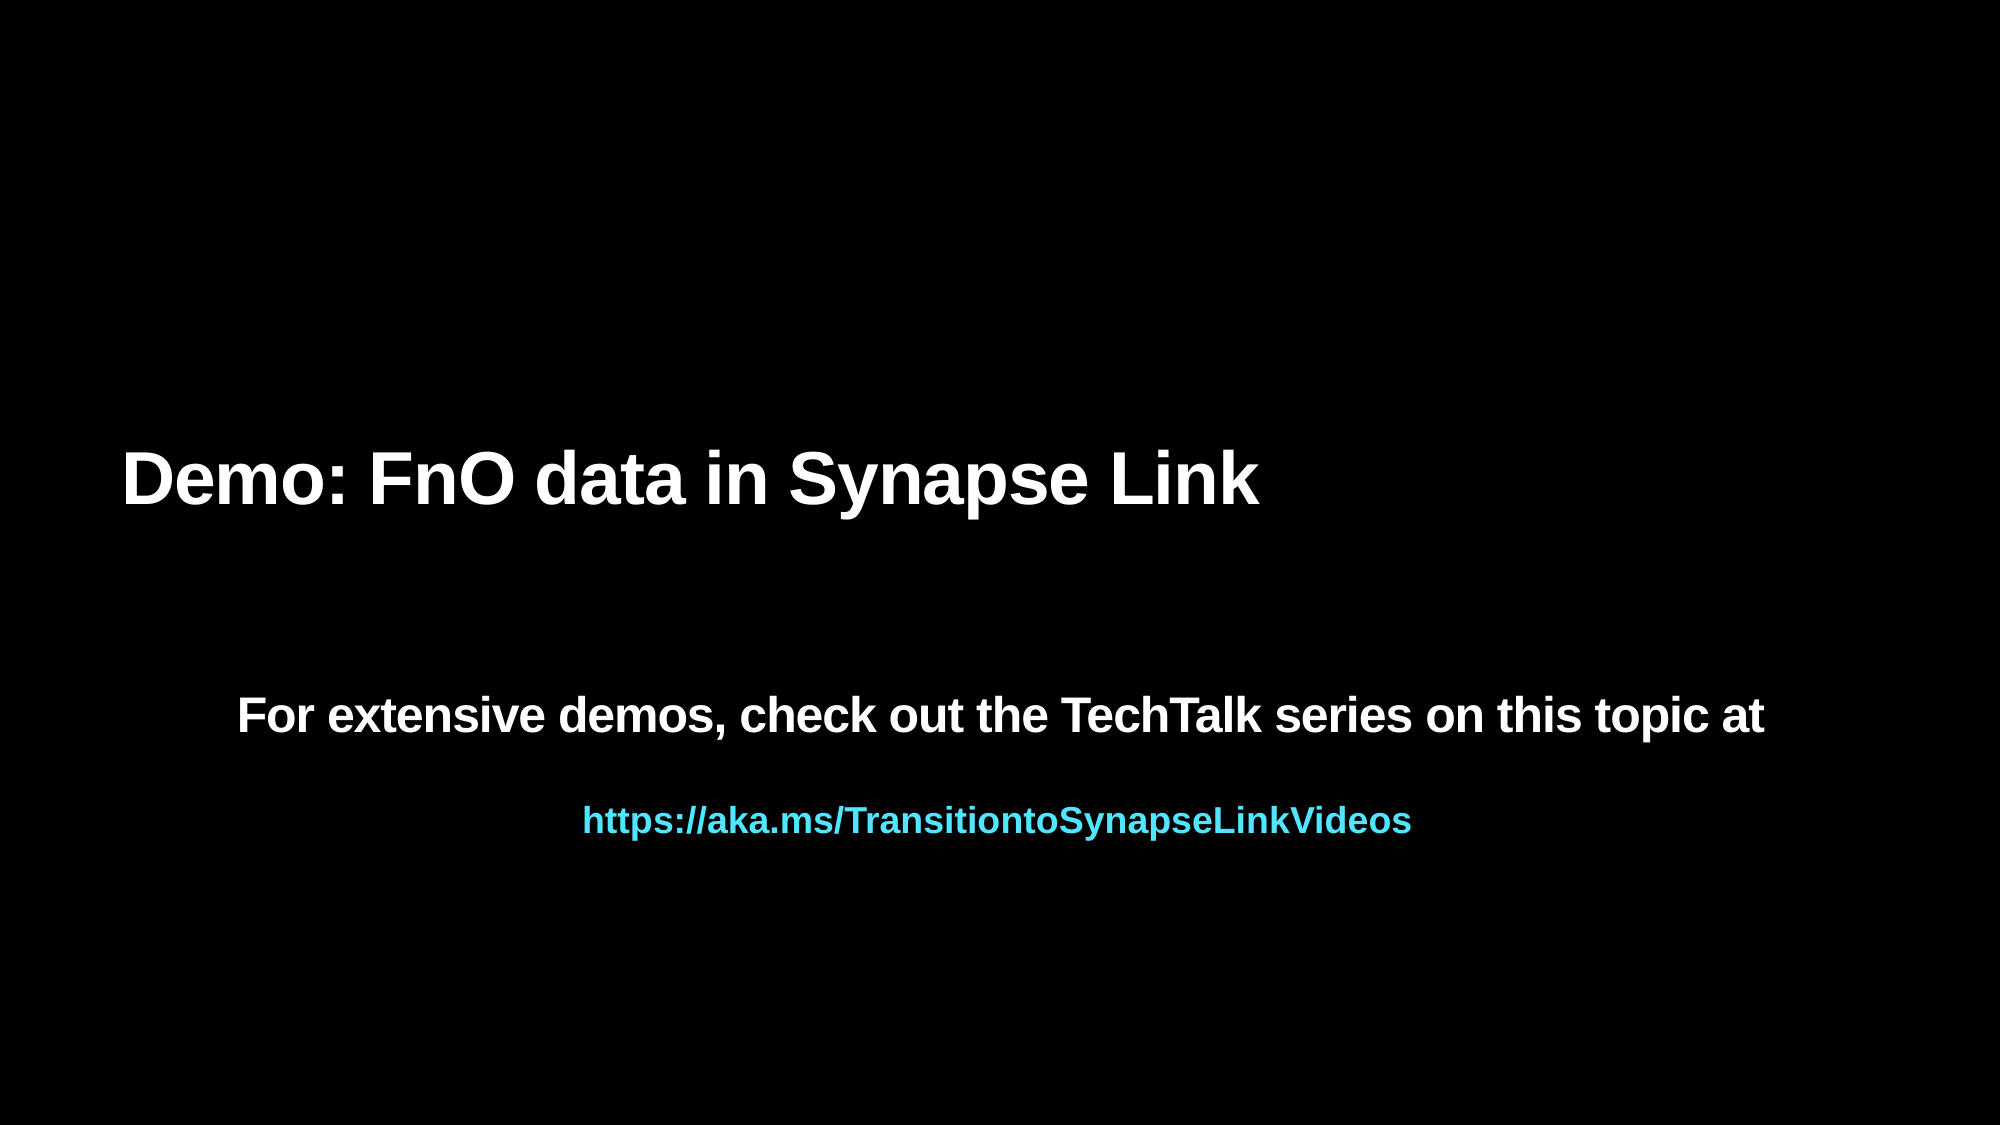

# Demo: FnO data in Synapse Link
For extensive demos, check out the TechTalk series on this topic at
https://aka.ms/TransitiontoSynapseLinkVideos